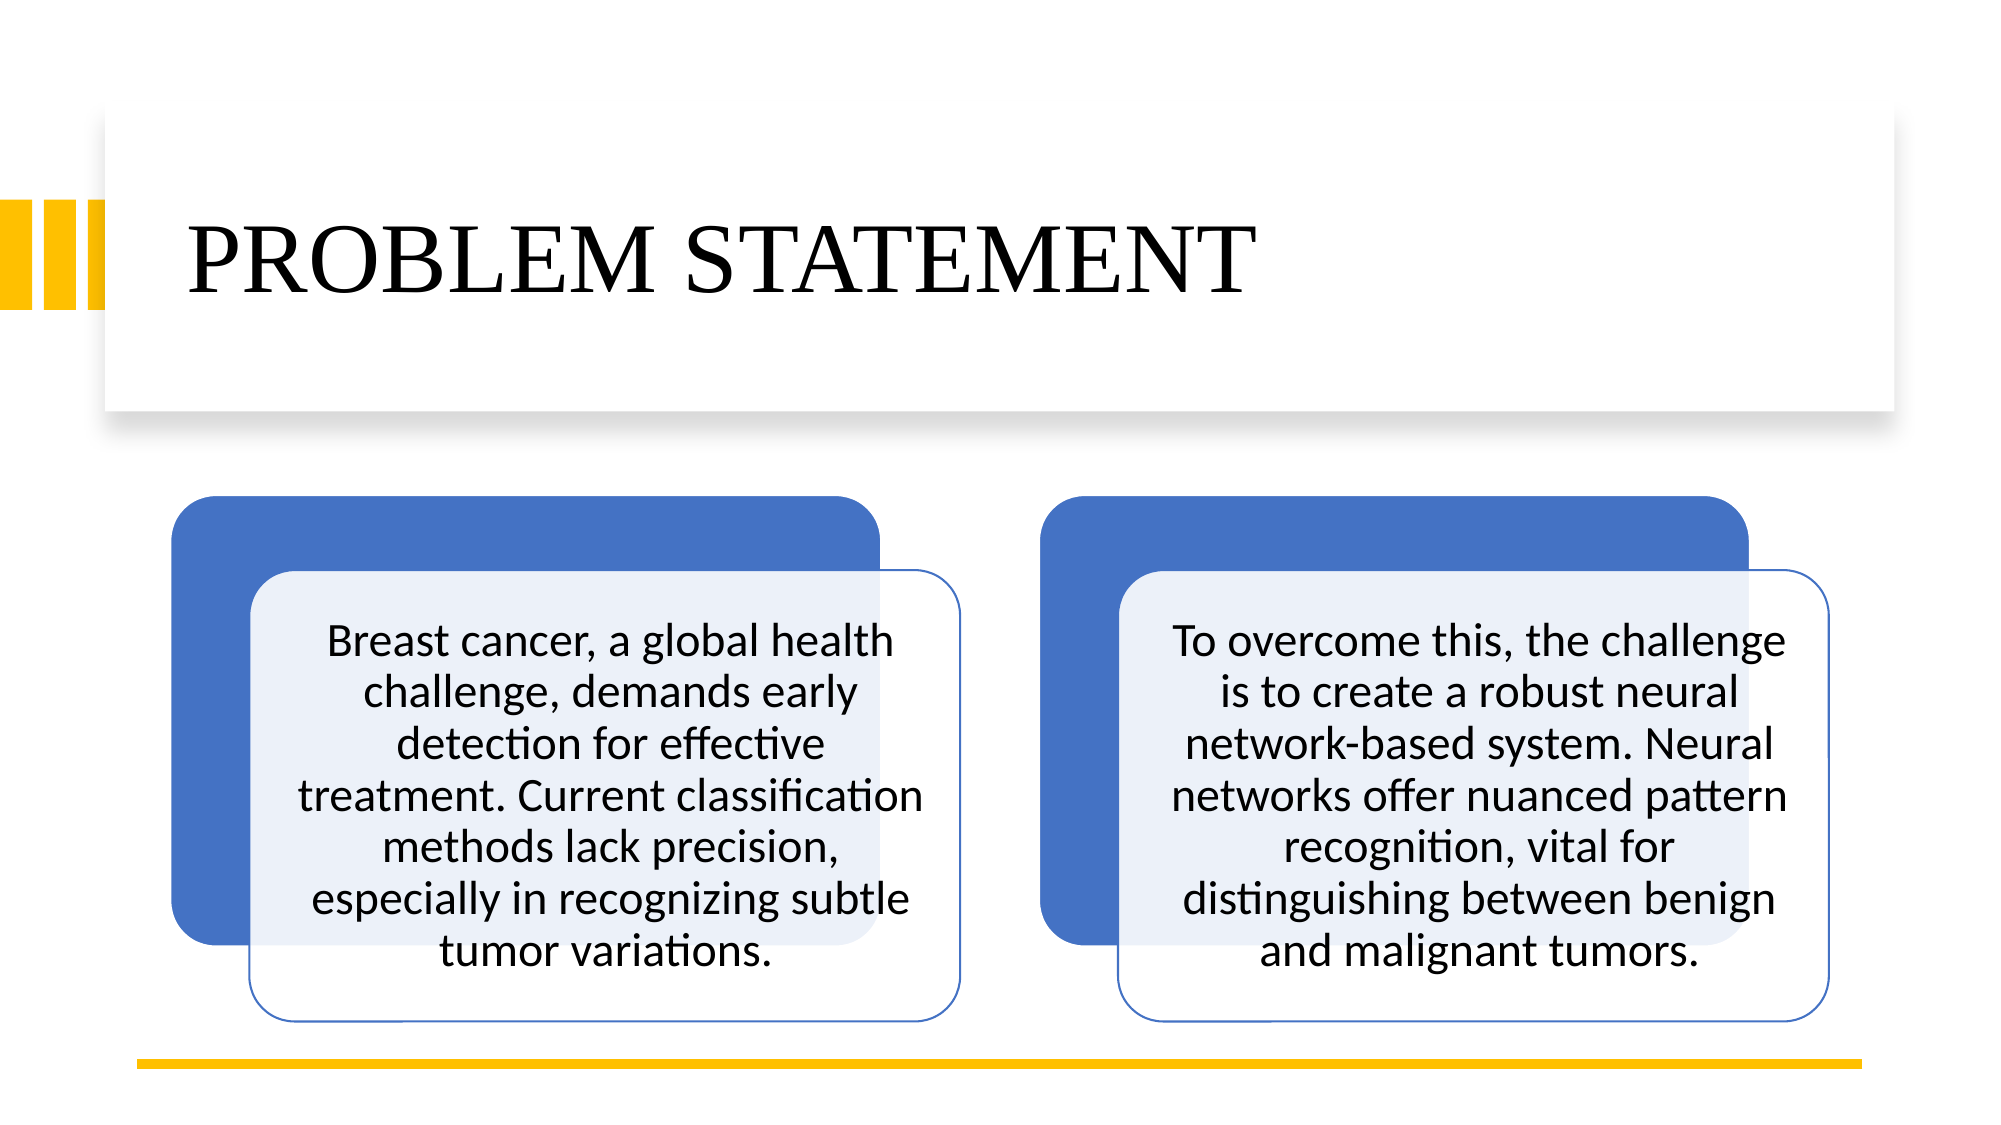

# PROBLEM STATEMENT

Breast cancer, a global health challenge, demands early detection for effective treatment. Current classification methods lack precision, especially in recognizing subtle tumor variations.
To overcome this, the challenge is to create a robust neural network-based system. Neural networks offer nuanced pattern recognition, vital for distinguishing between benign and malignant tumors.